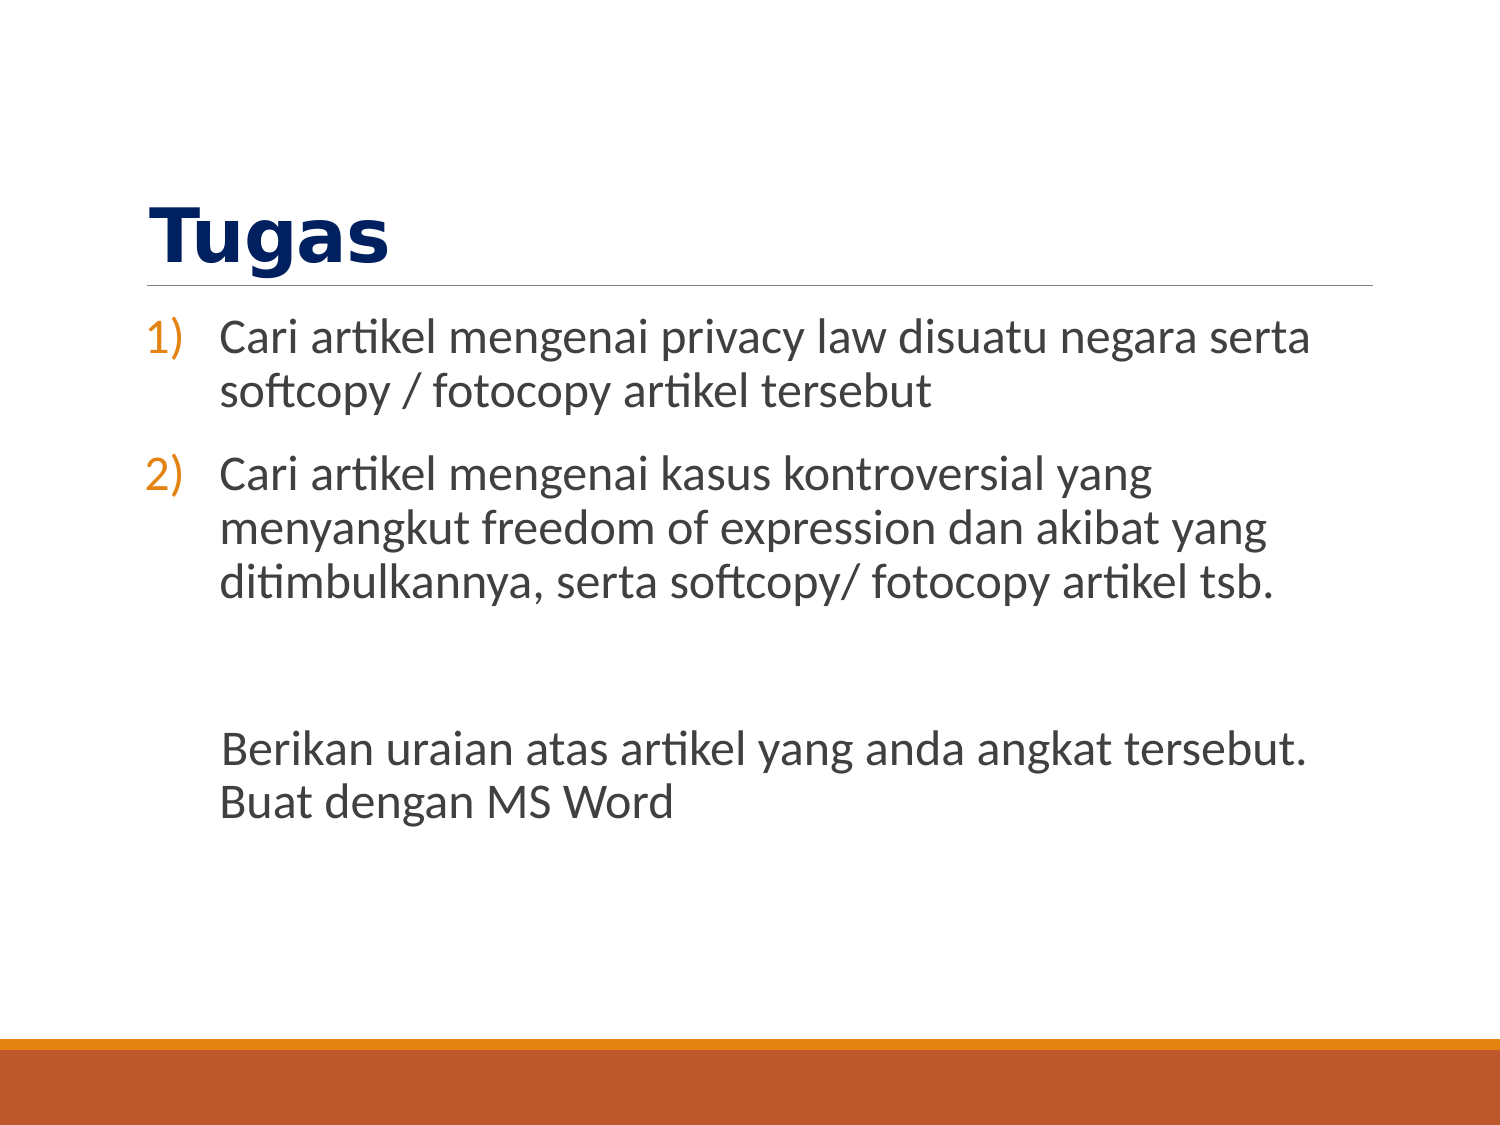

# Tugas
Cari artikel mengenai privacy law disuatu negara serta softcopy / fotocopy artikel tersebut
Cari artikel mengenai kasus kontroversial yang menyangkut freedom of expression dan akibat yang ditimbulkannya, serta softcopy/ fotocopy artikel tsb.

Berikan uraian atas artikel yang anda angkat tersebut. Buat dengan MS Word